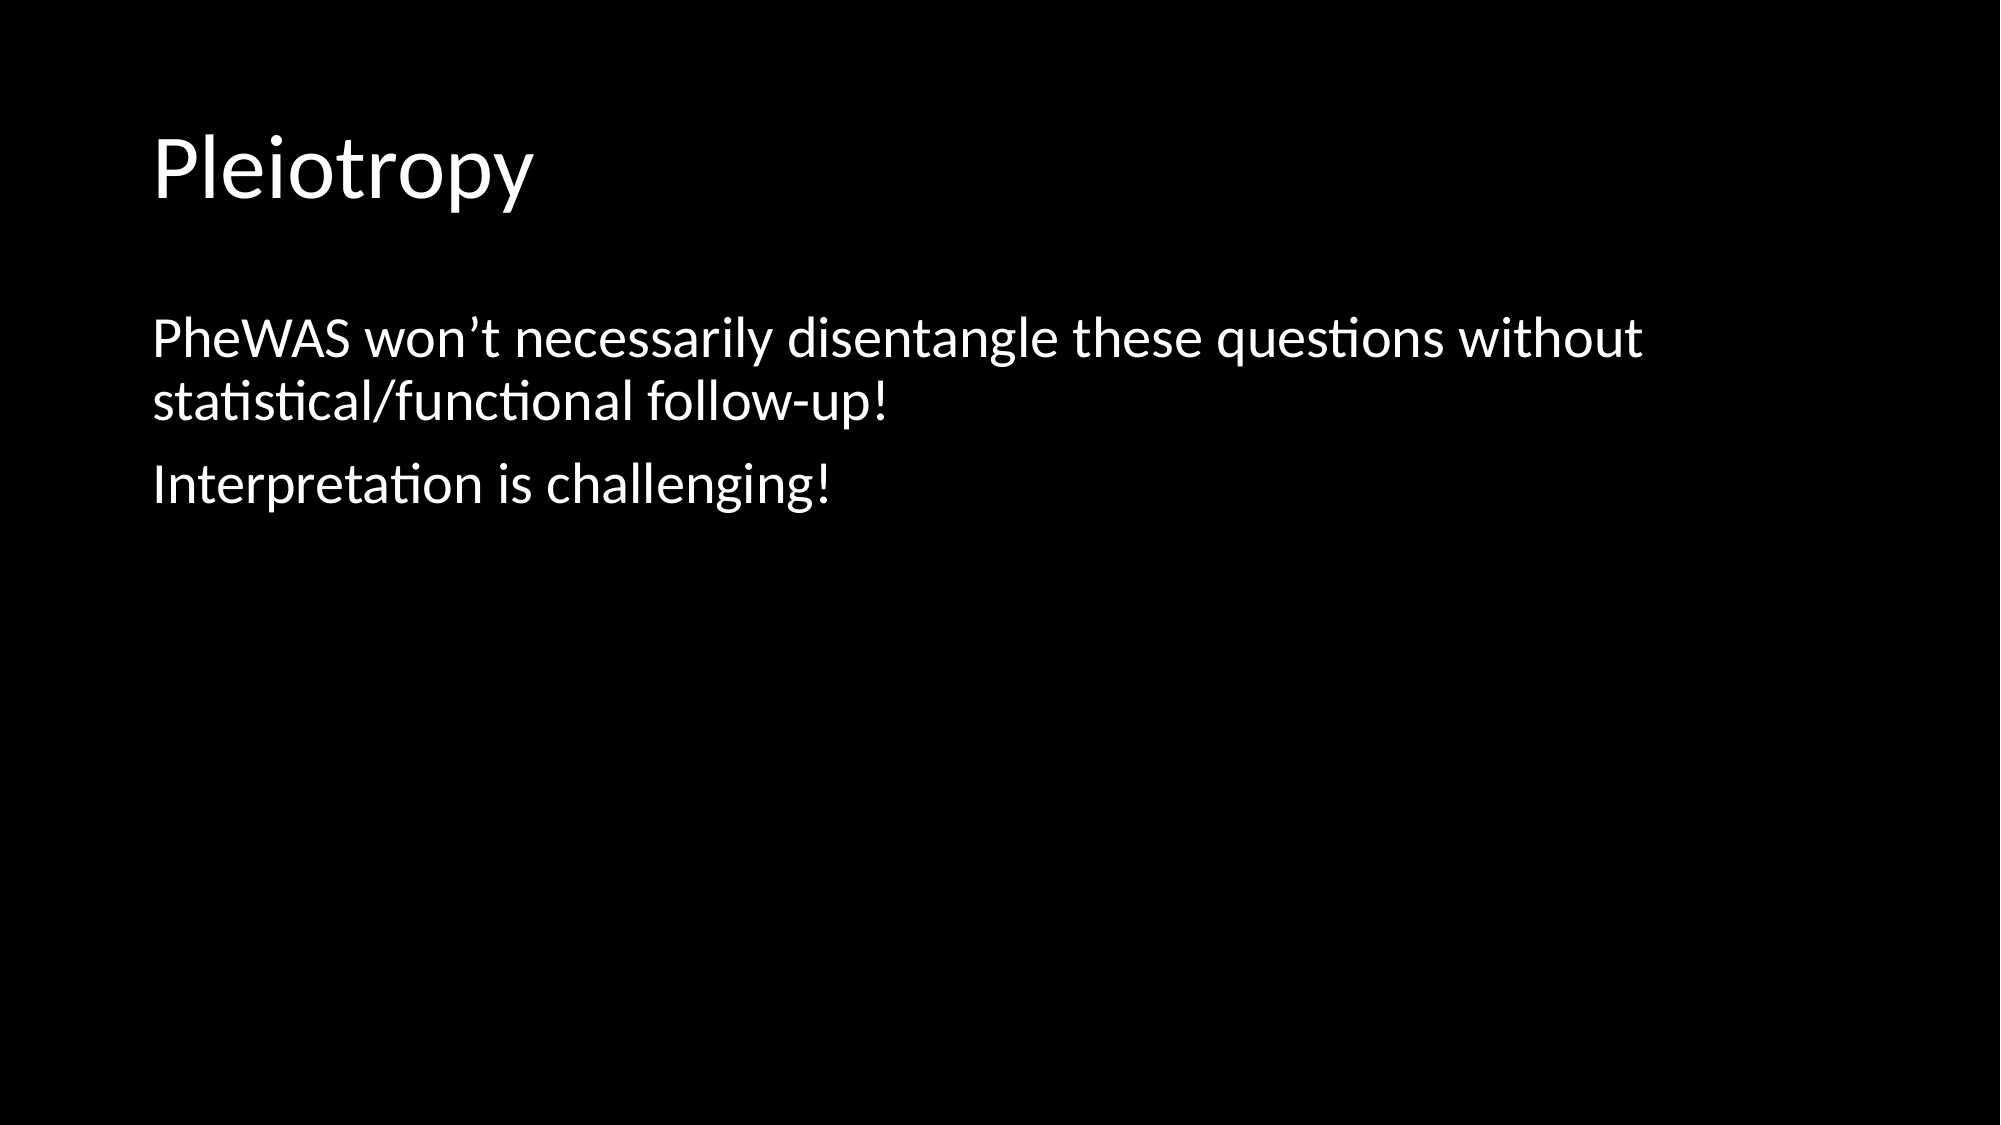

# Pleiotropy
PheWAS won’t necessarily disentangle these questions without statistical/functional follow-up!
Interpretation is challenging!